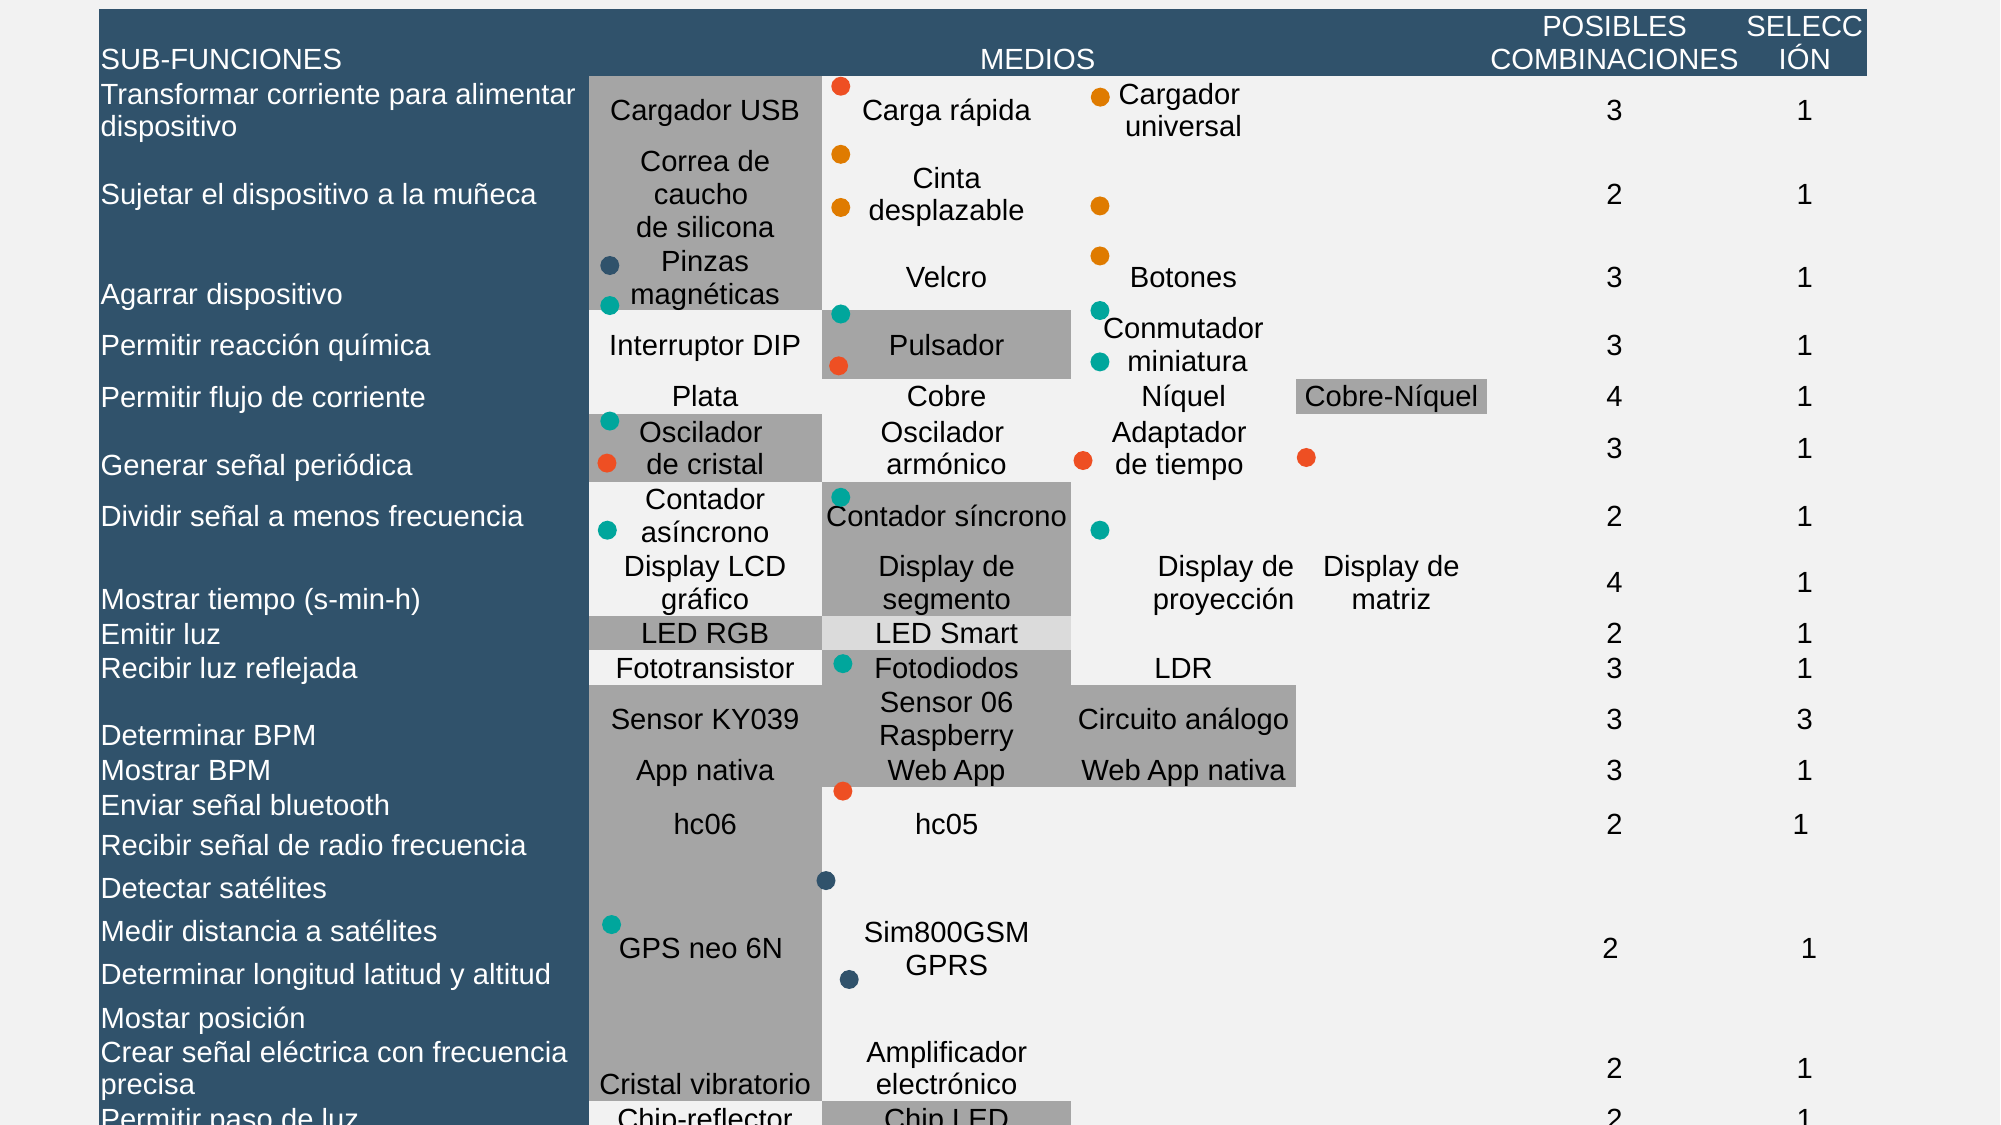

| SUB-FUNCIONES | MEDIOS |  |  |  | POSIBLES COMBINACIONES | SELECCIÓN |
| --- | --- | --- | --- | --- | --- | --- |
| Transformar corriente para alimentar dispositivo | Cargador USB | Carga rápida | Cargador universal |  | 3 | 1 |
| Sujetar el dispositivo a la muñeca | Correa de caucho de silicona | Cinta desplazable |  |  | 2 | 1 |
| Agarrar dispositivo | Pinzas magnéticas | Velcro | Botones |  | 3 | 1 |
| Permitir reacción química | Interruptor DIP | Pulsador | Conmutador miniatura |  | 3 | 1 |
| Permitir flujo de corriente | Plata | Cobre | Níquel | Cobre-Níquel | 4 | 1 |
| Generar señal periódica | Oscilador de cristal | Oscilador armónico | Adaptador de tiempo |  | 3 | 1 |
| Dividir señal a menos frecuencia | Contador asíncrono | Contador síncrono |  |  | 2 | 1 |
| Mostrar tiempo (s-min-h) | Display LCD gráfico | Display de segmento | Display de proyección | Display de matriz | 4 | 1 |
| Emitir luz | LED RGB | LED Smart |  |  | 2 | 1 |
| Recibir luz reflejada | Fototransistor | Fotodiodos | LDR |  | 3 | 1 |
| Determinar BPM | Sensor KY039 | Sensor 06 Raspberry | Circuito análogo |  | 3 | 3 |
| Mostrar BPM | App nativa | Web App | Web App nativa |  | 3 | 1 |
| Enviar señal bluetooth | hc06 | hc05 |  |  | 2 | 1 |
| Recibir señal de radio frecuencia |  |  |  |  |  |  |
| Detectar satélites | GPS neo 6N | Sim800GSM GPRS |  |  | 2 | 1 |
| Medir distancia a satélites |  |  |  |  |  |  |
| Determinar longitud latitud y altitud |  |  |  |  |  |  |
| Mostar posición |  |  |  |  |  |  |
| Crear señal eléctrica con frecuencia precisa | Cristal vibratorio | Amplificador electrónico |  |  | 2 | 1 |
| Permitir paso de luz | Chip-reflector | Chip LED |  |  | 2 | 1 |
| Definir forma de los electrodos | Liquido display | Lámparas de incandescencia |  |  | 2 | 1 |
| Ejecutar operaciones matemáticas | Broatcom | Atmel ATR | PIC |  | 3 | 3 |
| Evaluar BPM |  |  |  |  |  |  |
|  |  |  |  |  | 26.873.856 | 27 |